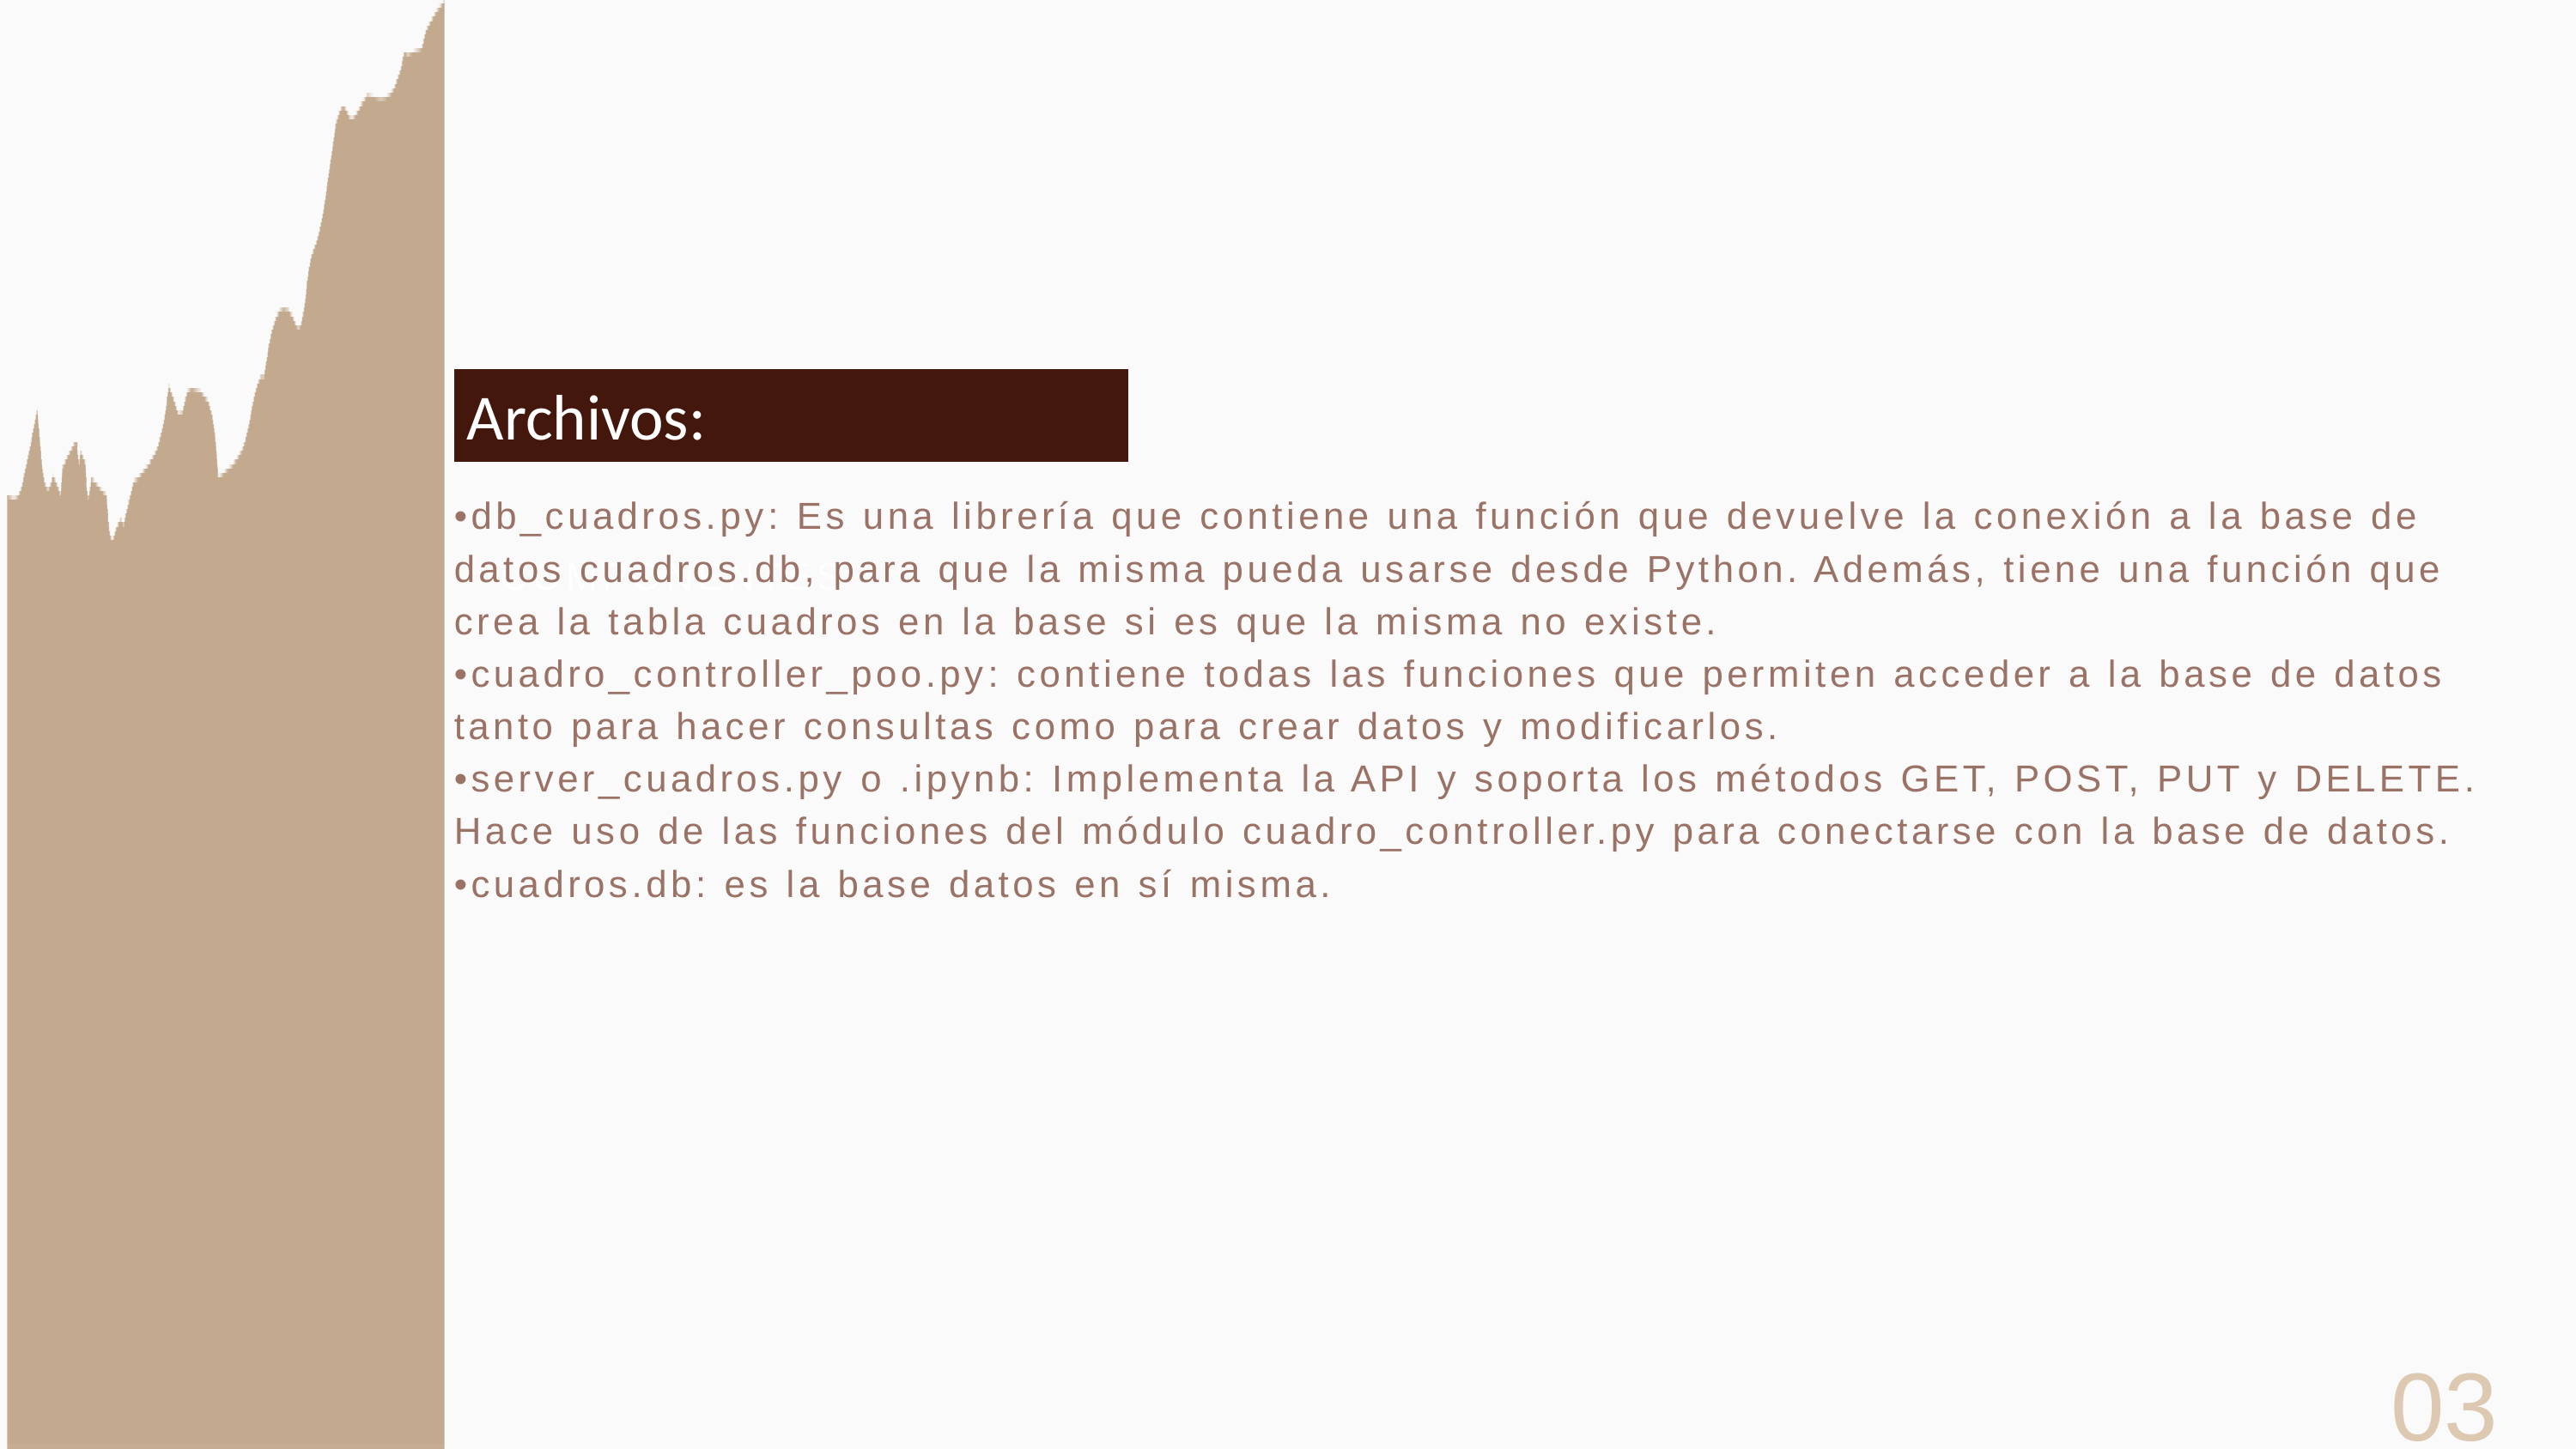

Archivos:
COMPONENTES
•db_cuadros.py: Es una librería que contiene una función que devuelve la conexión a la base de datos cuadros.db, para que la misma pueda usarse desde Python. Además, tiene una función que crea la tabla cuadros en la base si es que la misma no existe.
•cuadro_controller_poo.py: contiene todas las funciones que permiten acceder a la base de datos tanto para hacer consultas como para crear datos y modificarlos.
•server_cuadros.py o .ipynb: Implementa la API y soporta los métodos GET, POST, PUT y DELETE. Hace uso de las funciones del módulo cuadro_controller.py para conectarse con la base de datos.
•cuadros.db: es la base datos en sí misma.

03